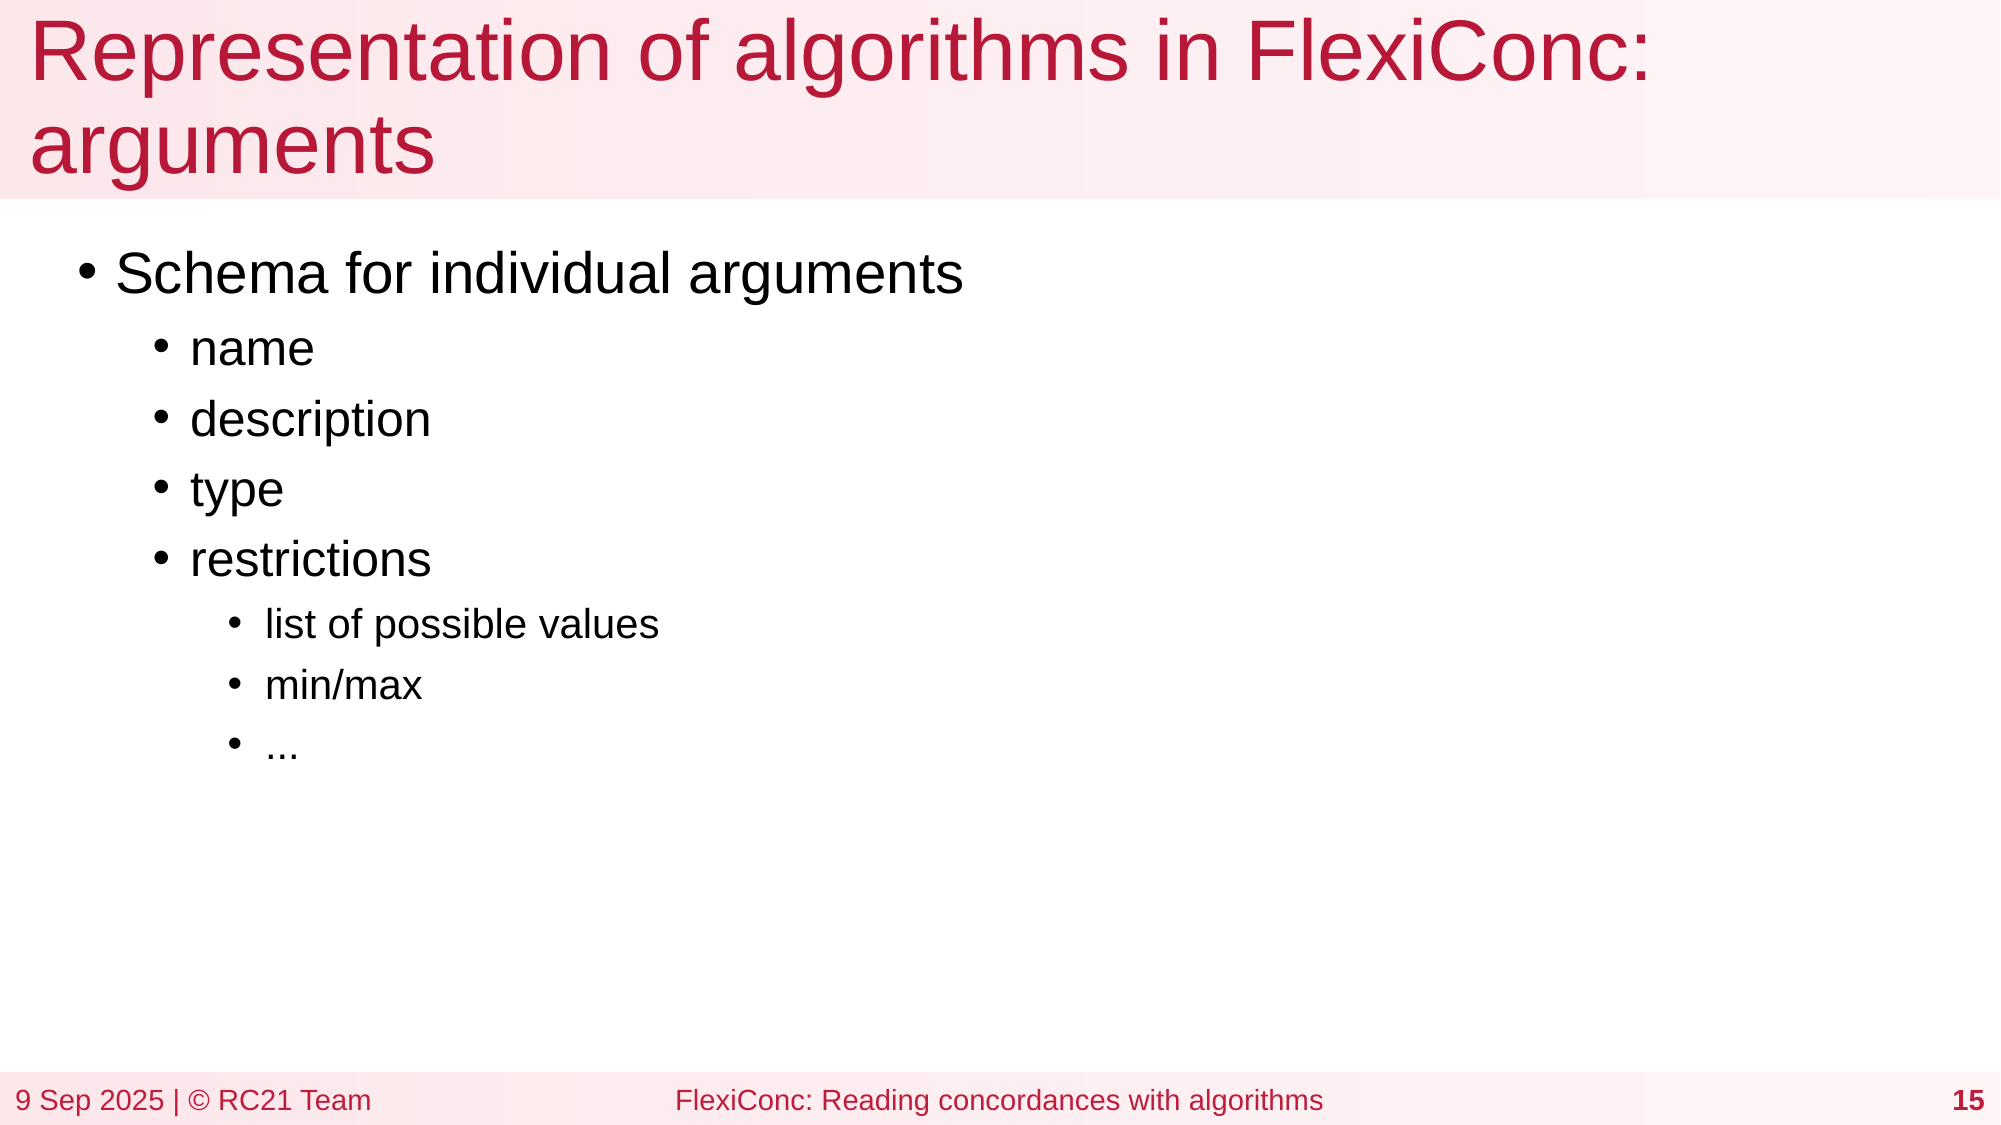

# Representation of algorithms in FlexiConc: arguments
Schema for individual arguments
name
description
type
restrictions
list of possible values
min/max
...
FlexiConc: Reading concordances with algorithms
9 Sep 2025 | © RC21 Team
15